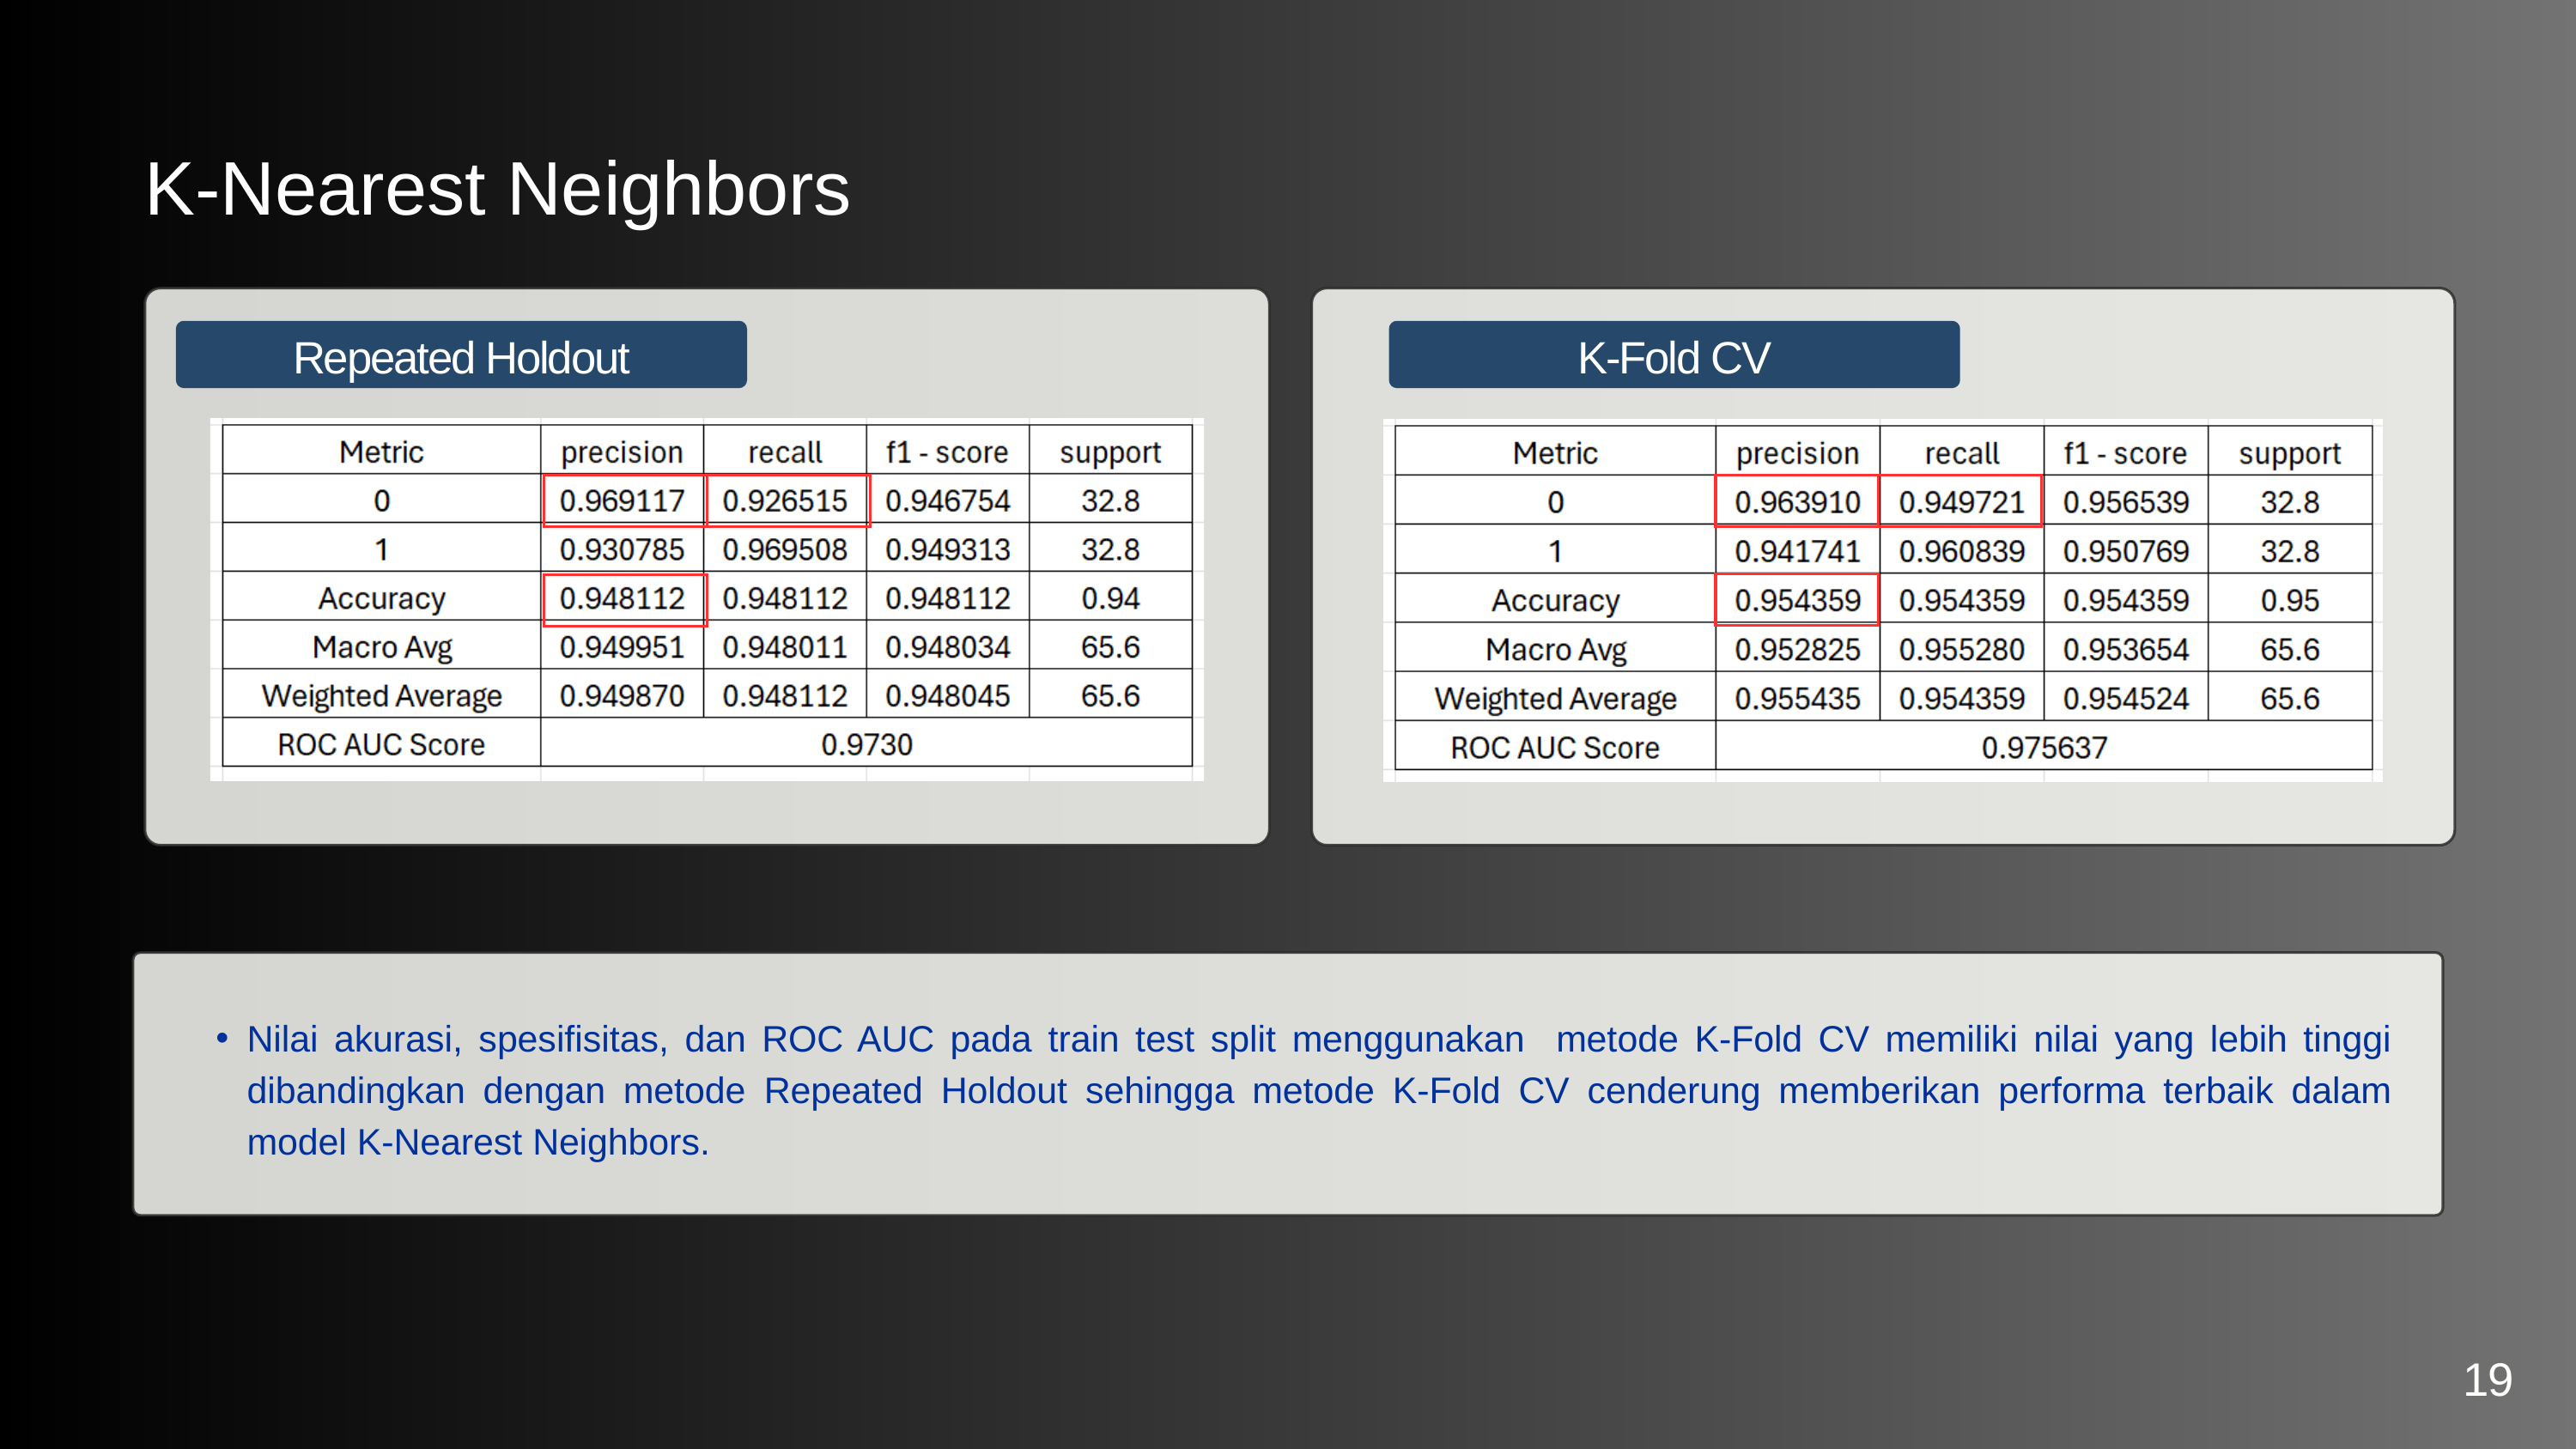

K-Nearest Neighbors

Repeated Holdout

K-Fold CV

Nilai akurasi, spesifisitas, dan ROC AUC pada train test split menggunakan  metode K-Fold CV memiliki nilai yang lebih tinggi dibandingkan dengan metode Repeated Holdout sehingga metode K-Fold CV cenderung memberikan performa terbaik dalam model K-Nearest Neighbors.
19